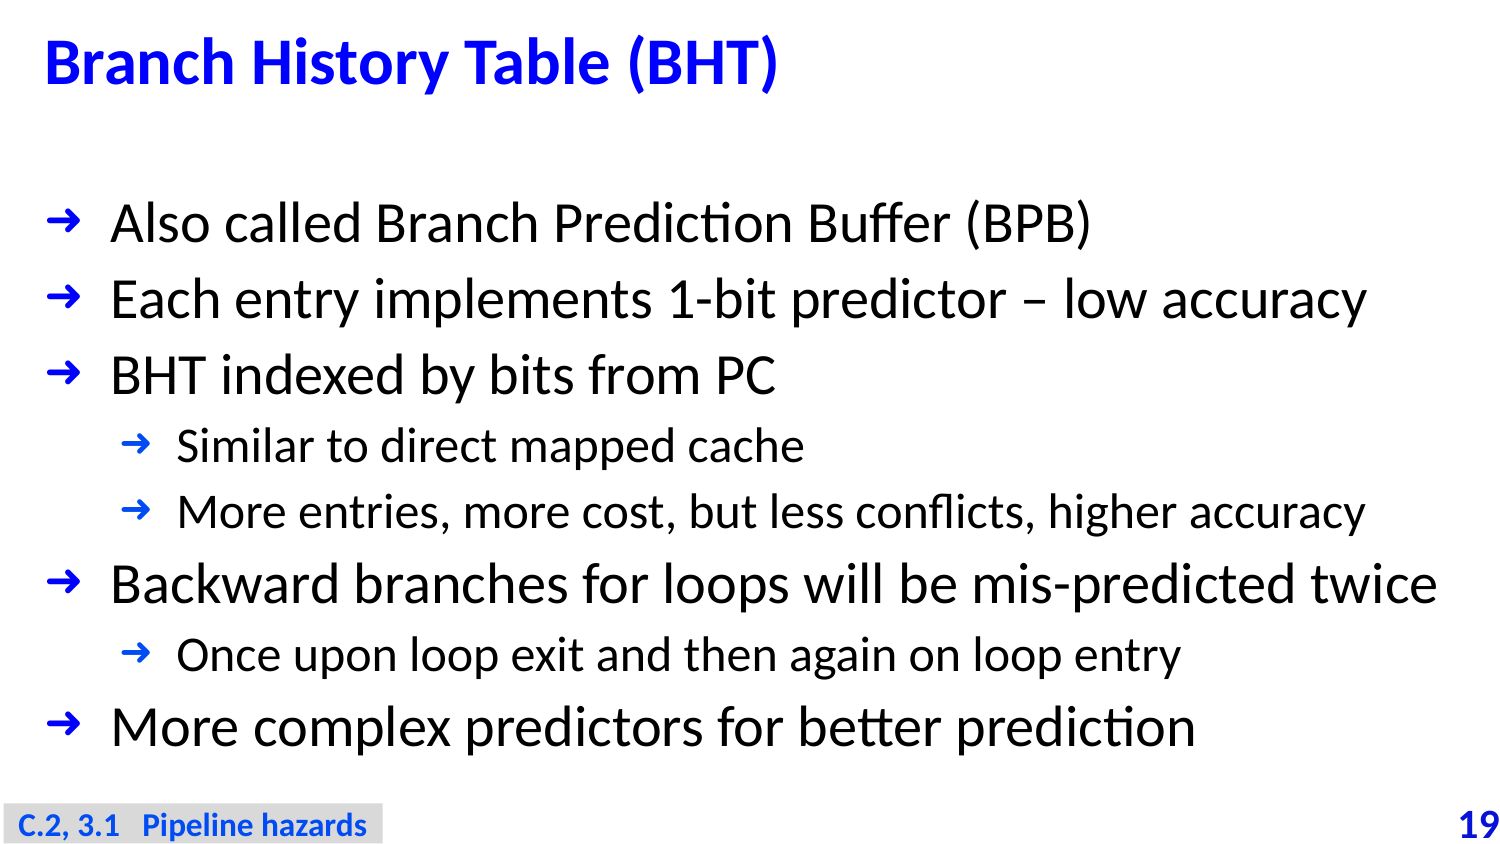

# Branch History Table (BHT)
Also called Branch Prediction Buffer (BPB)
Each entry implements 1-bit predictor – low accuracy
BHT indexed by bits from PC
Similar to direct mapped cache
More entries, more cost, but less conflicts, higher accuracy
Backward branches for loops will be mis-predicted twice
Once upon loop exit and then again on loop entry
More complex predictors for better prediction
C.2, 3.1   Pipeline hazards
What about PCs of two branches having the same lower bits?